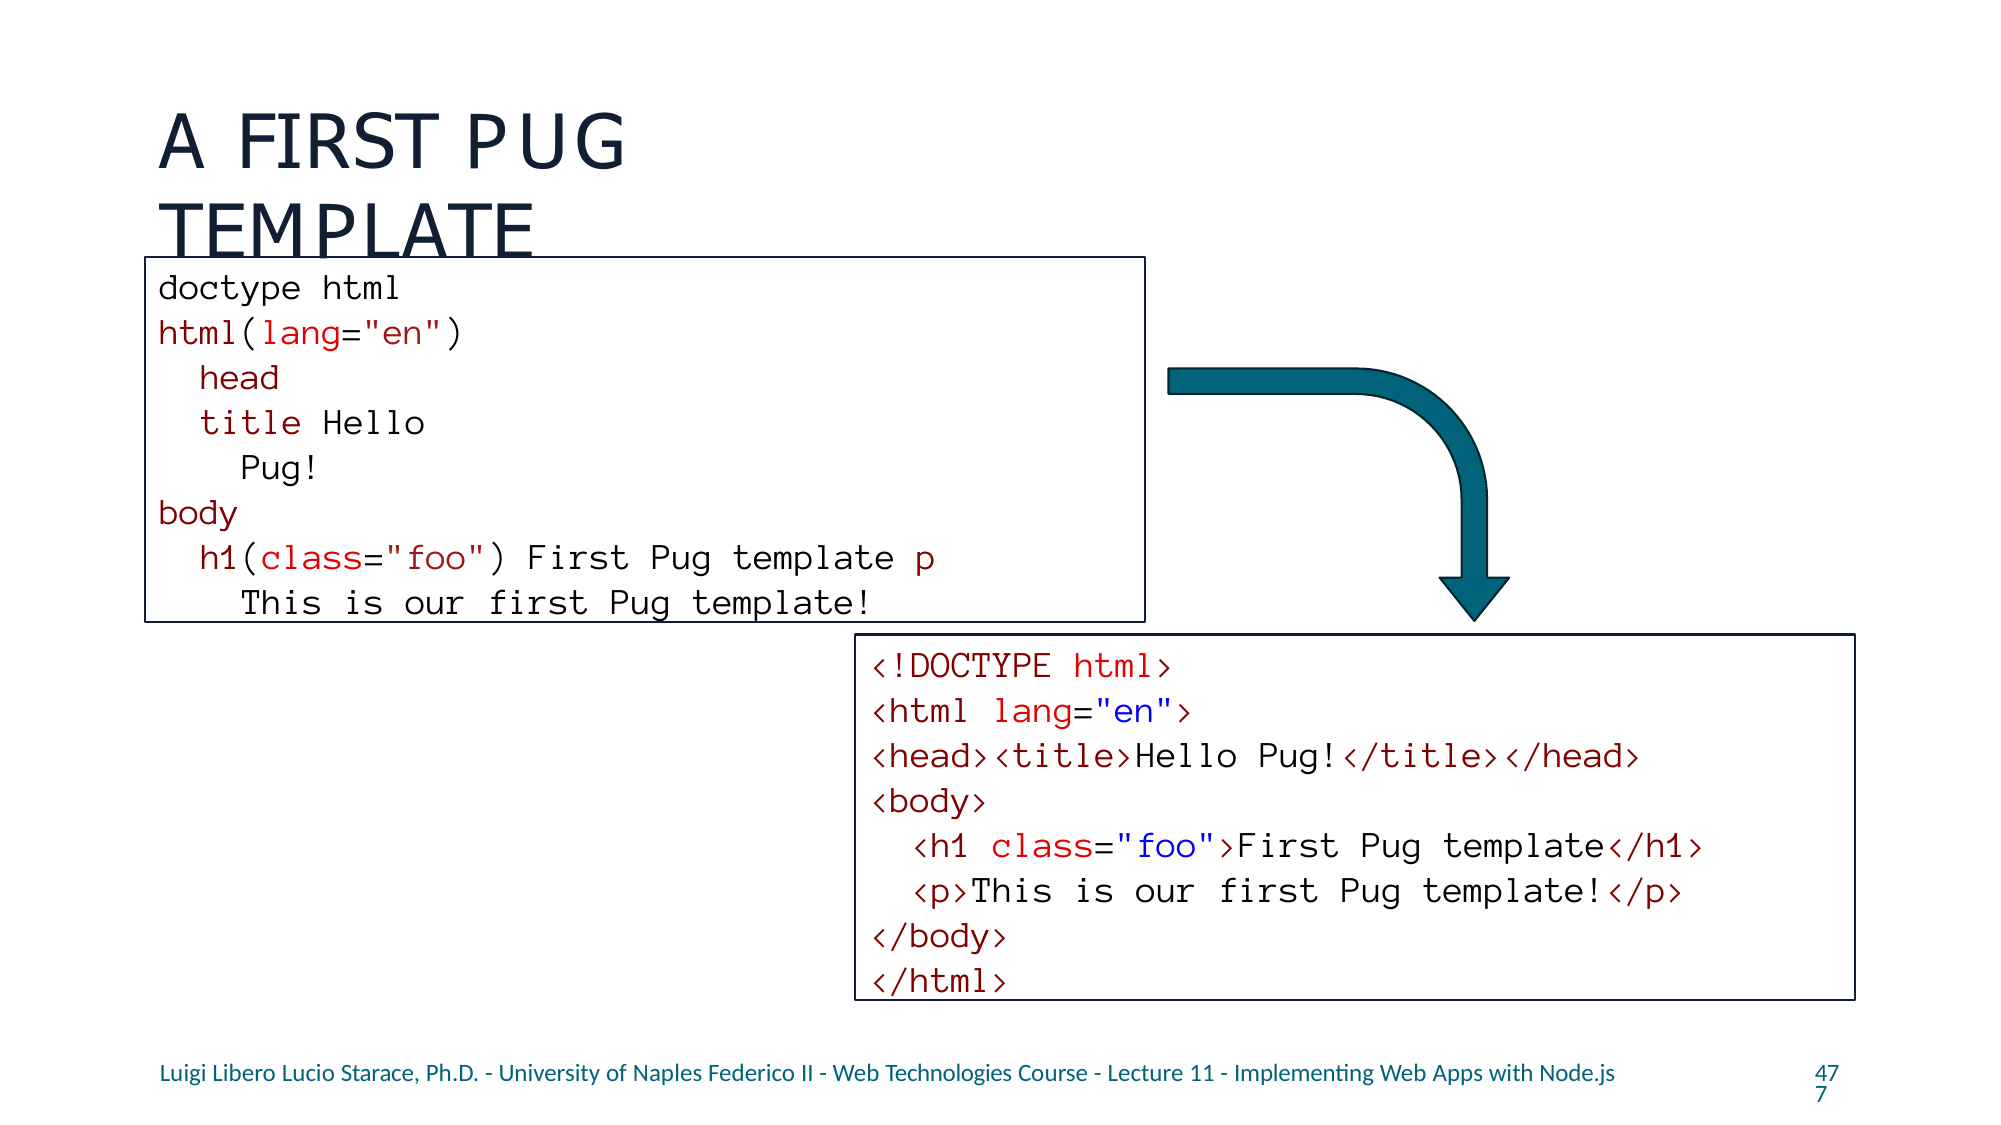

# A FIRST PUG TEMPLATE
doctype html
html(lang="en") head
title Hello Pug!
body
h1(class="foo") First Pug template p This is our first Pug template!

<!DOCTYPE html>
<html lang="en">
<head><title>Hello Pug!</title></head>
<body>
<h1 class="foo">First Pug template</h1>
<p>This is our first Pug template!</p>
</body>
</html>
Luigi Libero Lucio Starace, Ph.D. - University of Naples Federico II - Web Technologies Course - Lecture 11 - Implementing Web Apps with Node.js
477